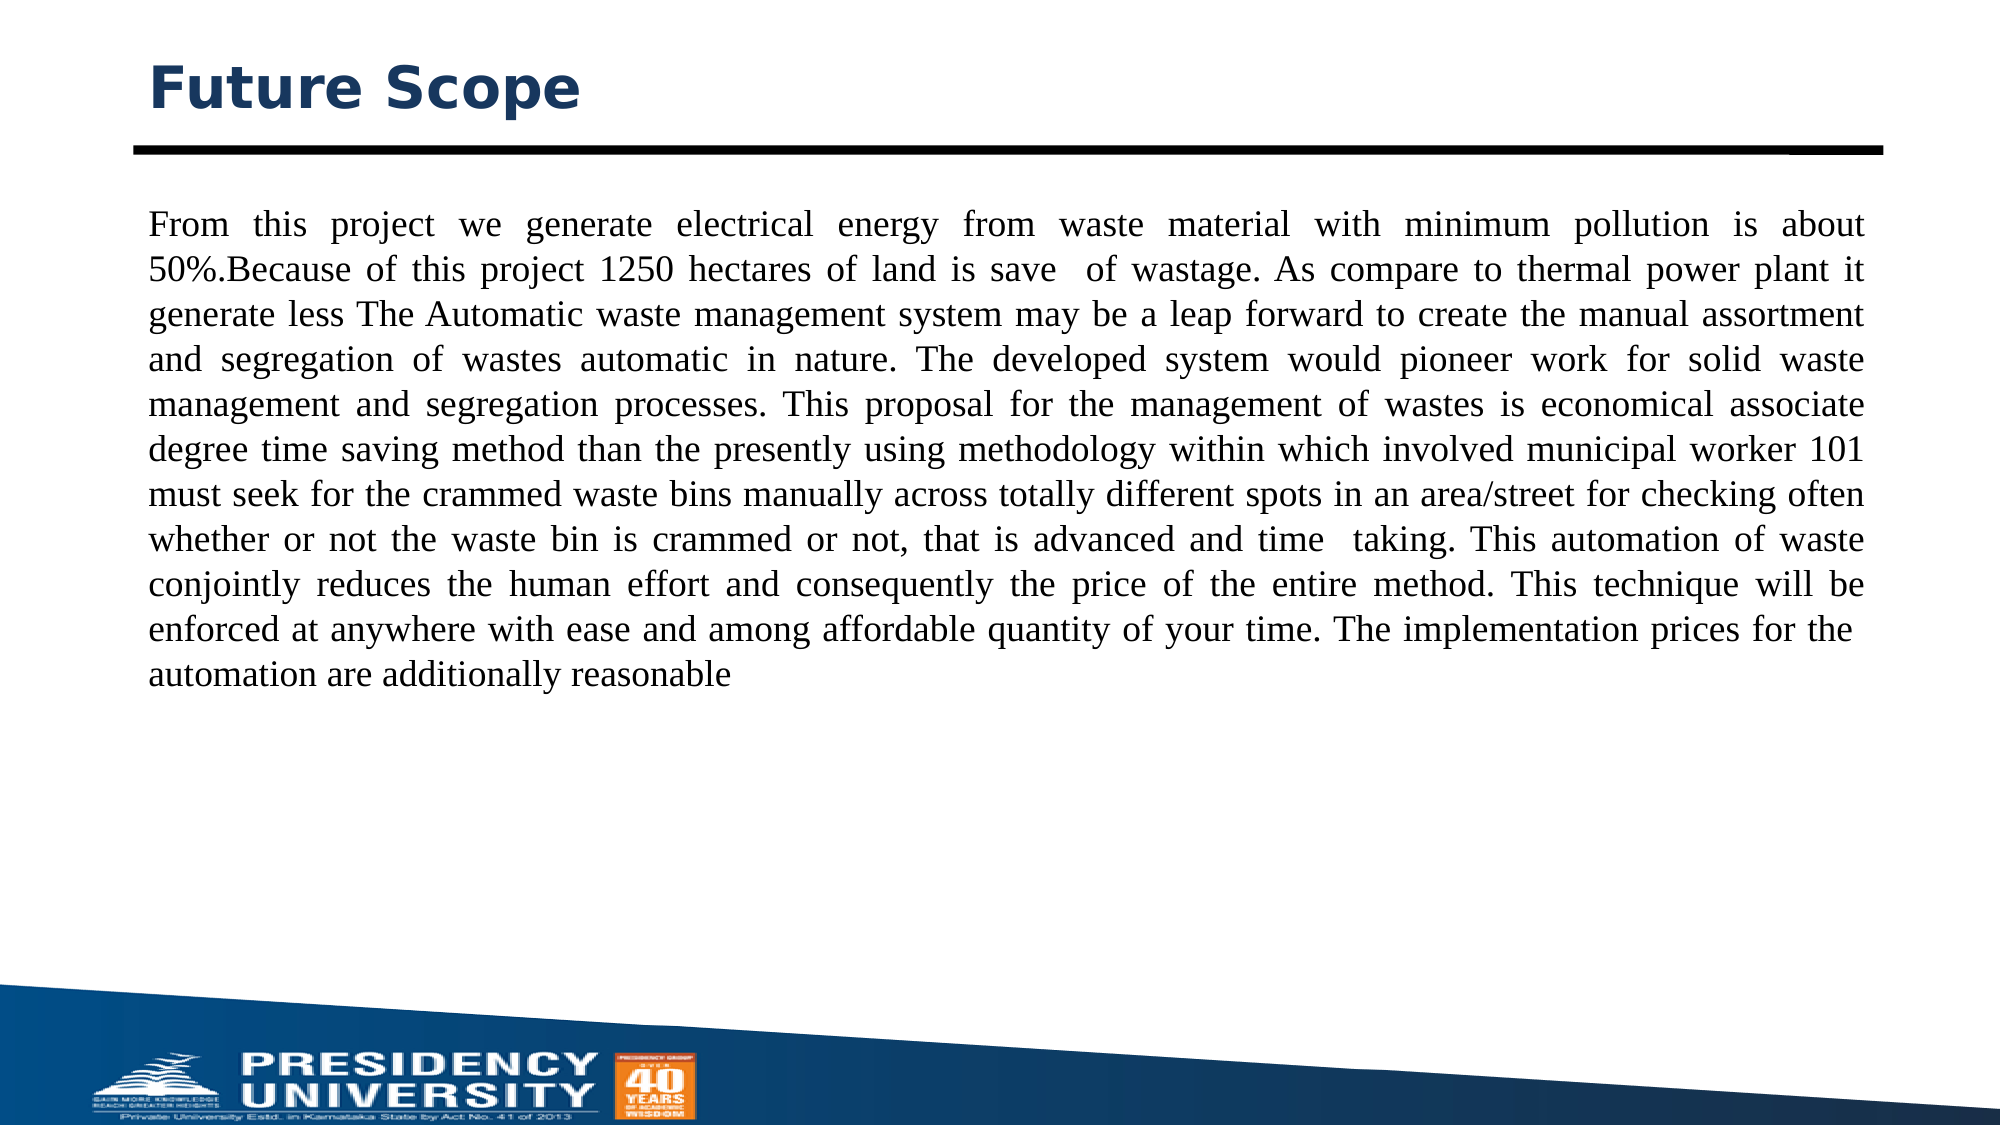

# Future Scope
From this project we generate electrical energy from waste material with minimum pollution is about 50%.Because of this project 1250 hectares of land is save  of wastage. As compare to thermal power plant it generate less The Automatic waste management system may be a leap forward to create the manual assortment and segregation of wastes automatic in nature. The developed system would pioneer work for solid waste management and segregation processes. This proposal for the management of wastes is economical associate degree time saving method than the presently using methodology within which involved municipal worker 101 must seek for the crammed waste bins manually across totally different spots in an area/street for checking often whether or not the waste bin is crammed or not, that is advanced and time  taking. This automation of waste conjointly reduces the human effort and consequently the price of the entire method. This technique will be enforced at anywhere with ease and among affordable quantity of your time. The implementation prices for the  automation are additionally reasonable